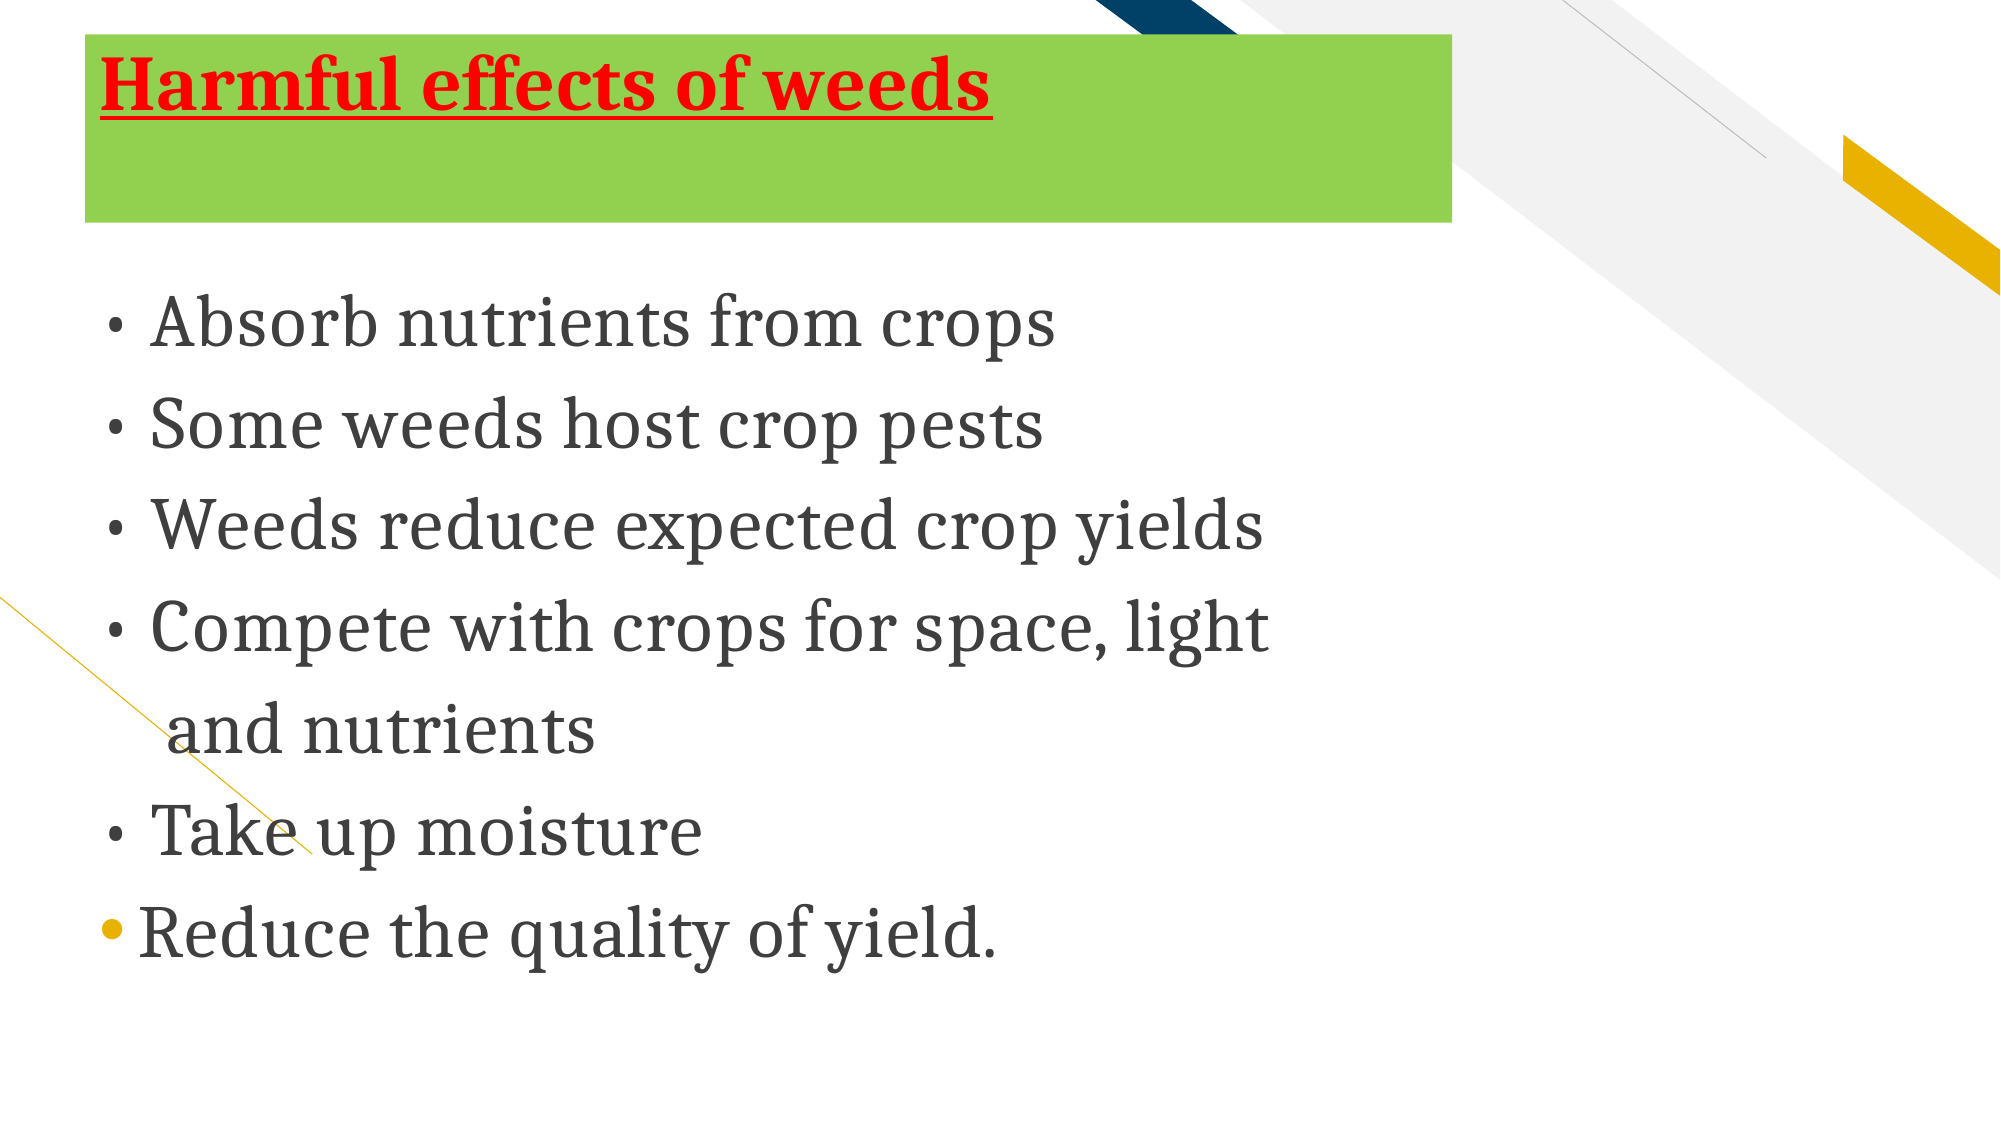

# Harmful effects of weeds
• Absorb nutrients from crops
• Some weeds host crop pests
• Weeds reduce expected crop yields
• Compete with crops for space, light
    and nutrients
• Take up moisture
Reduce the quality of yield.